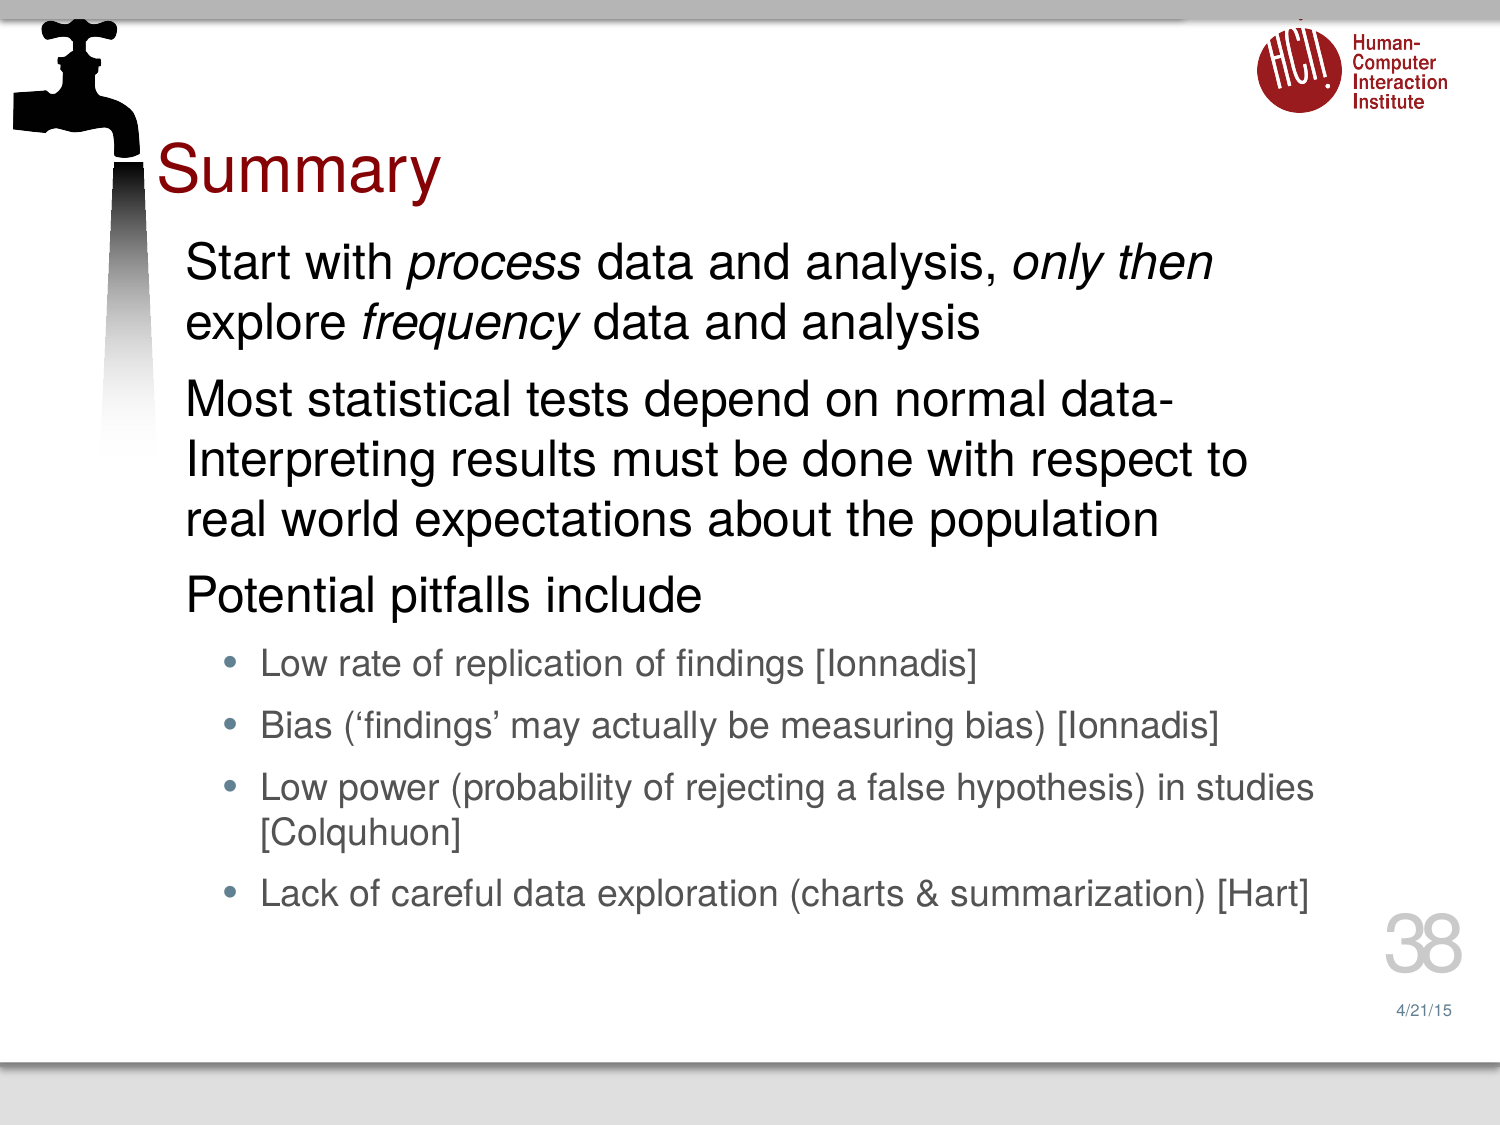

# Summary
Start with process data and analysis, only then explore frequency data and analysis
Most statistical tests depend on normal data-Interpreting results must be done with respect to real world expectations about the population
Potential pitfalls include
Low rate of replication of findings [Ionnadis]
Bias (‘findings’ may actually be measuring bias) [Ionnadis]
Low power (probability of rejecting a false hypothesis) in studies [Colquhuon]
Lack of careful data exploration (charts & summarization) [Hart]

38
4/21/15